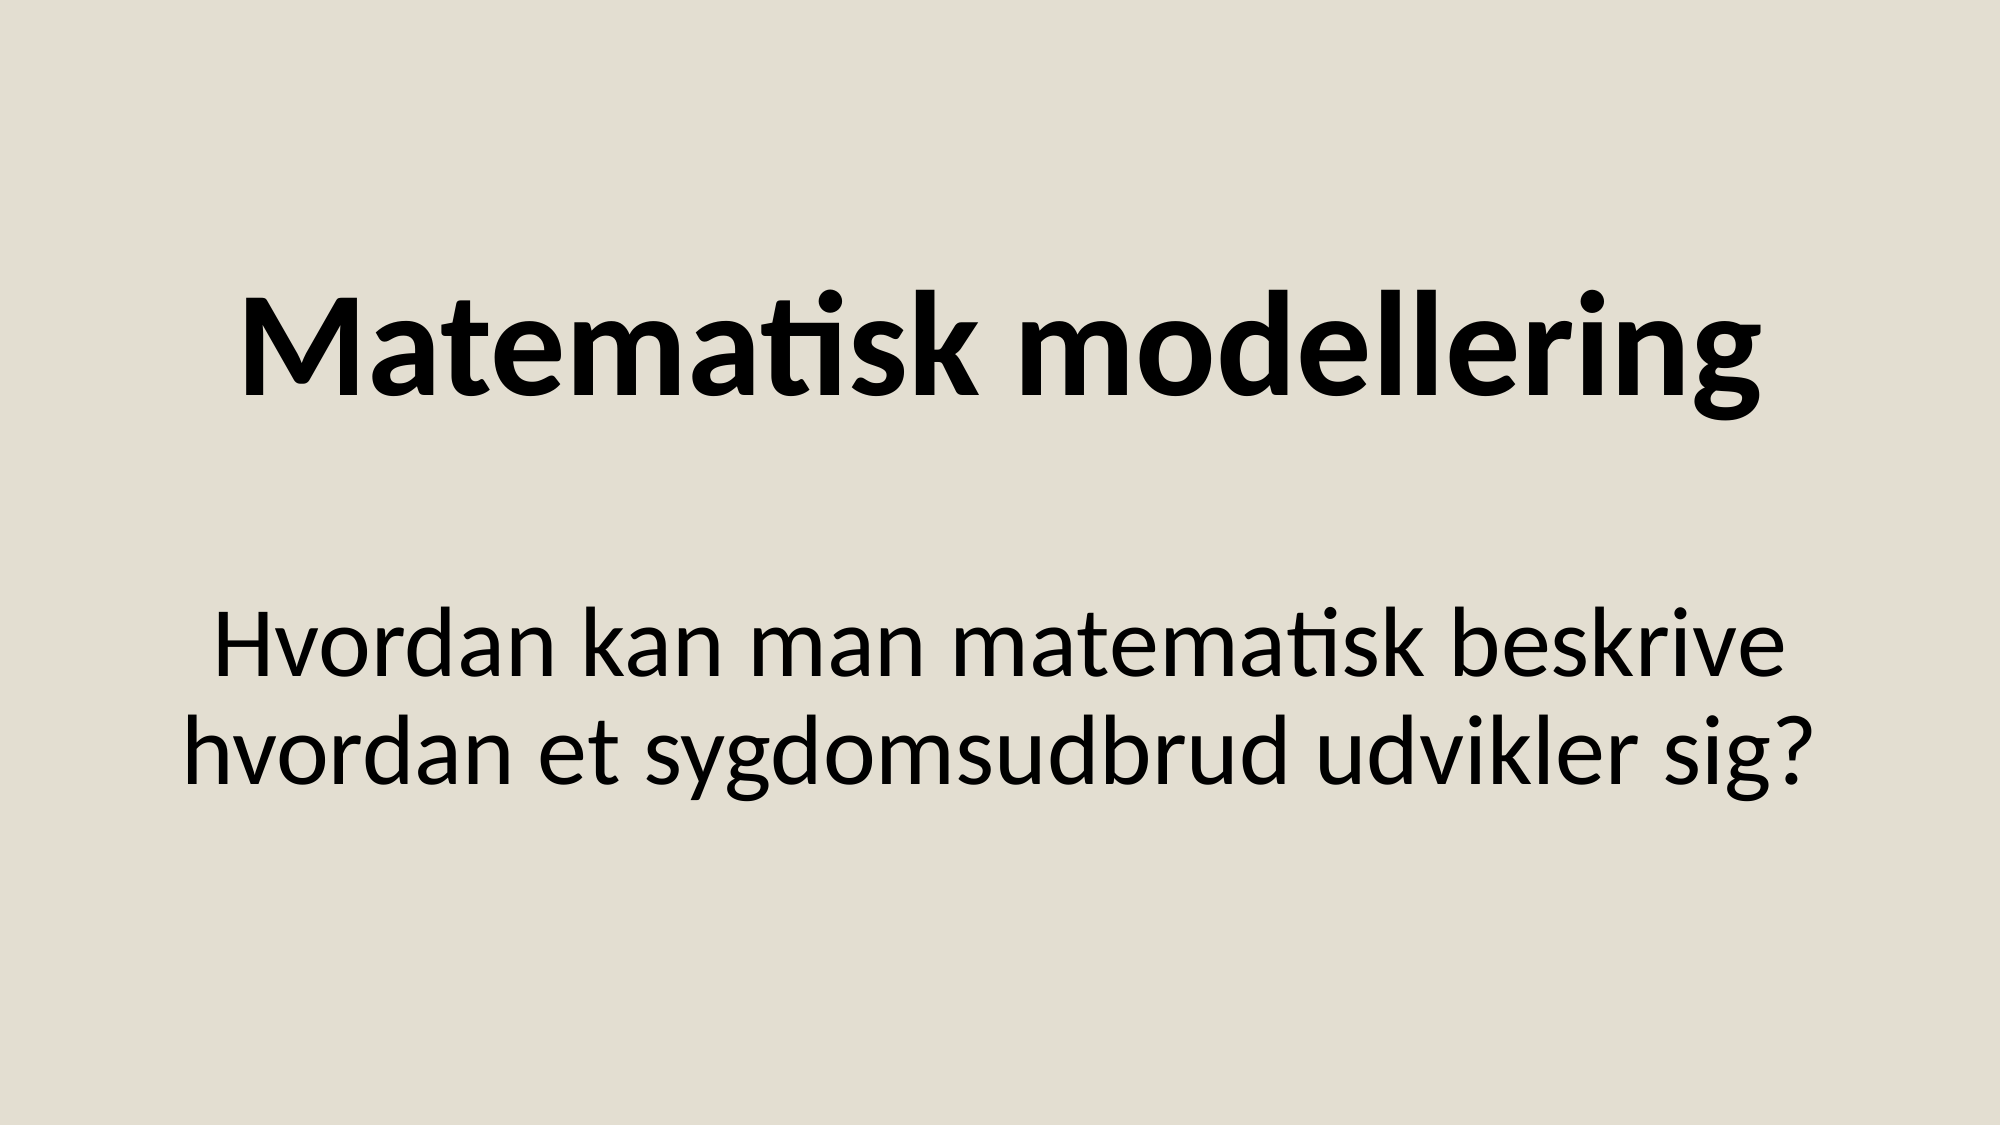

# Matematisk modellering Hvordan kan man matematisk beskrive hvordan et sygdomsudbrud udvikler sig?